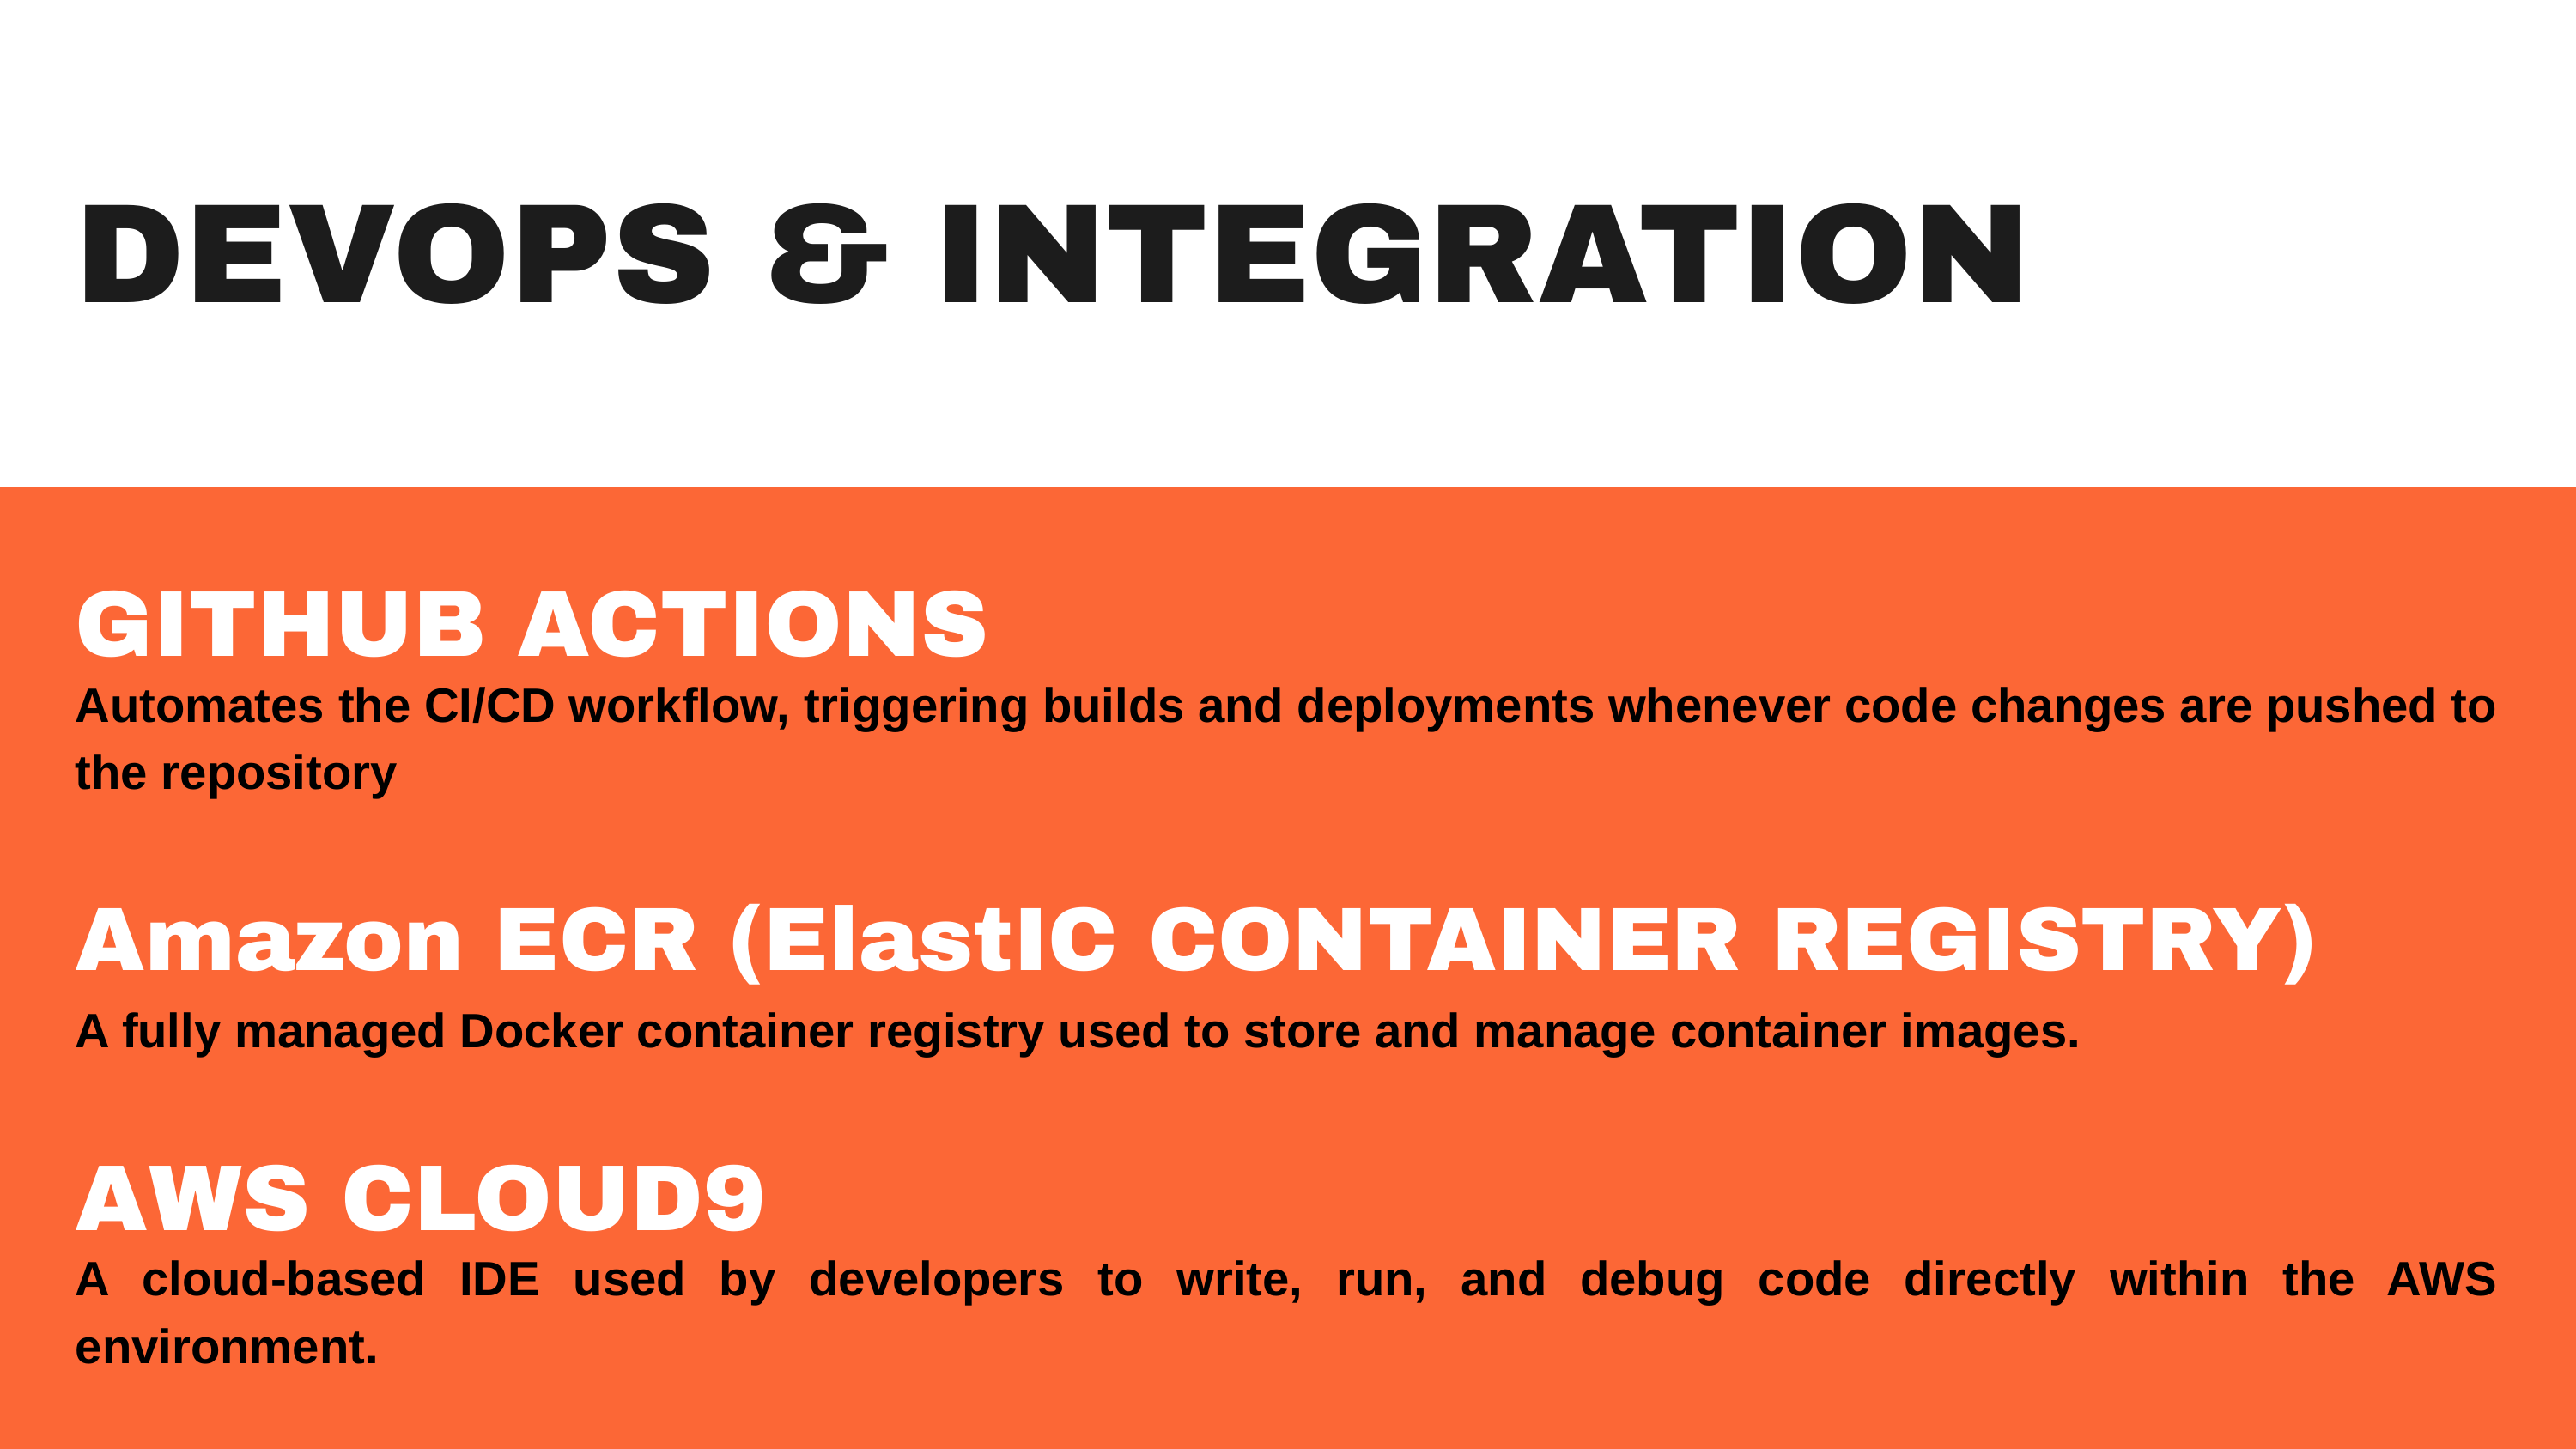

DEVOPS & INTEGRATION

GITHUB ACTIONS
Automates the CI/CD workflow, triggering builds and deployments whenever code changes are pushed to the repository

Amazon ECR (ElastIC CONTAINER REGISTRY)

A fully managed Docker container registry used to store and manage container images.

AWS CLOUD9
A cloud-based IDE used by developers to write, run, and debug code directly within the AWS environment.